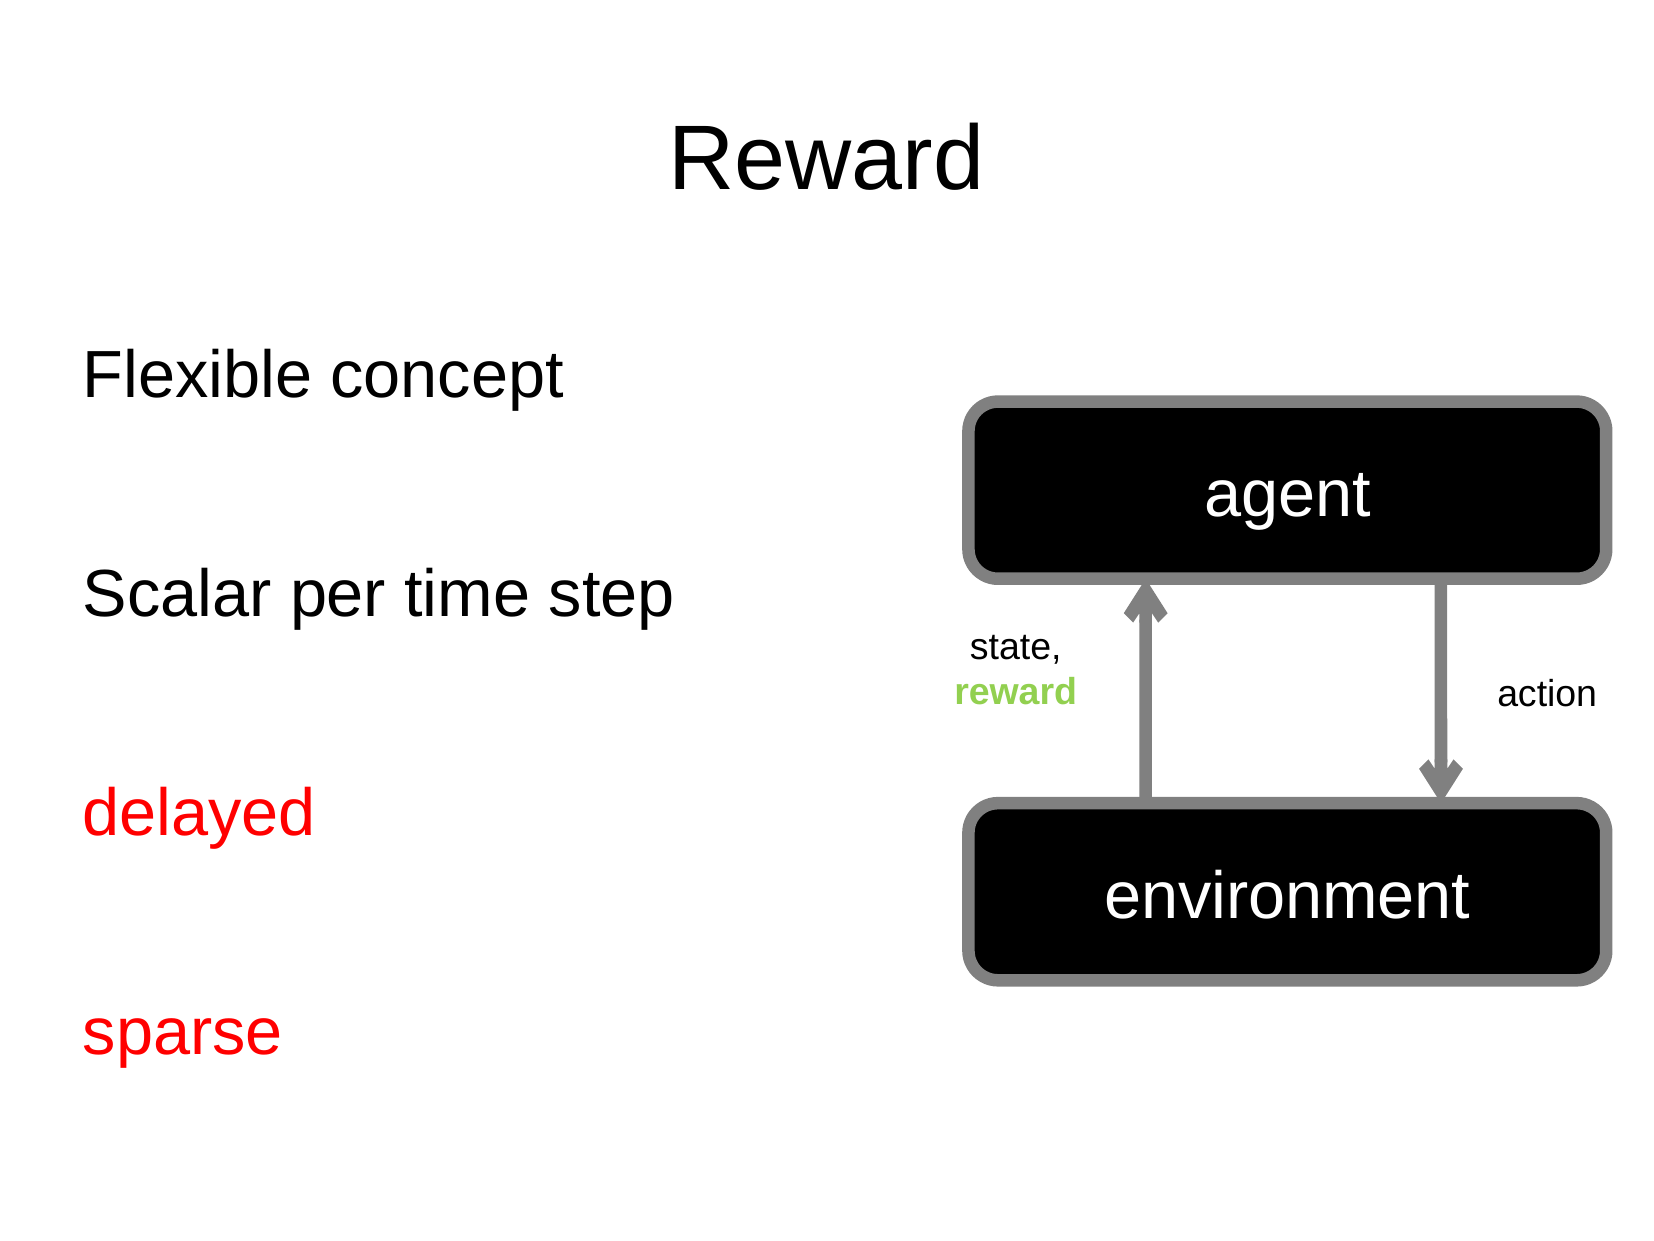

Reward
Flexible concept

Scalar per time step

delayed

sparse

agent

action
state,
reward
environment